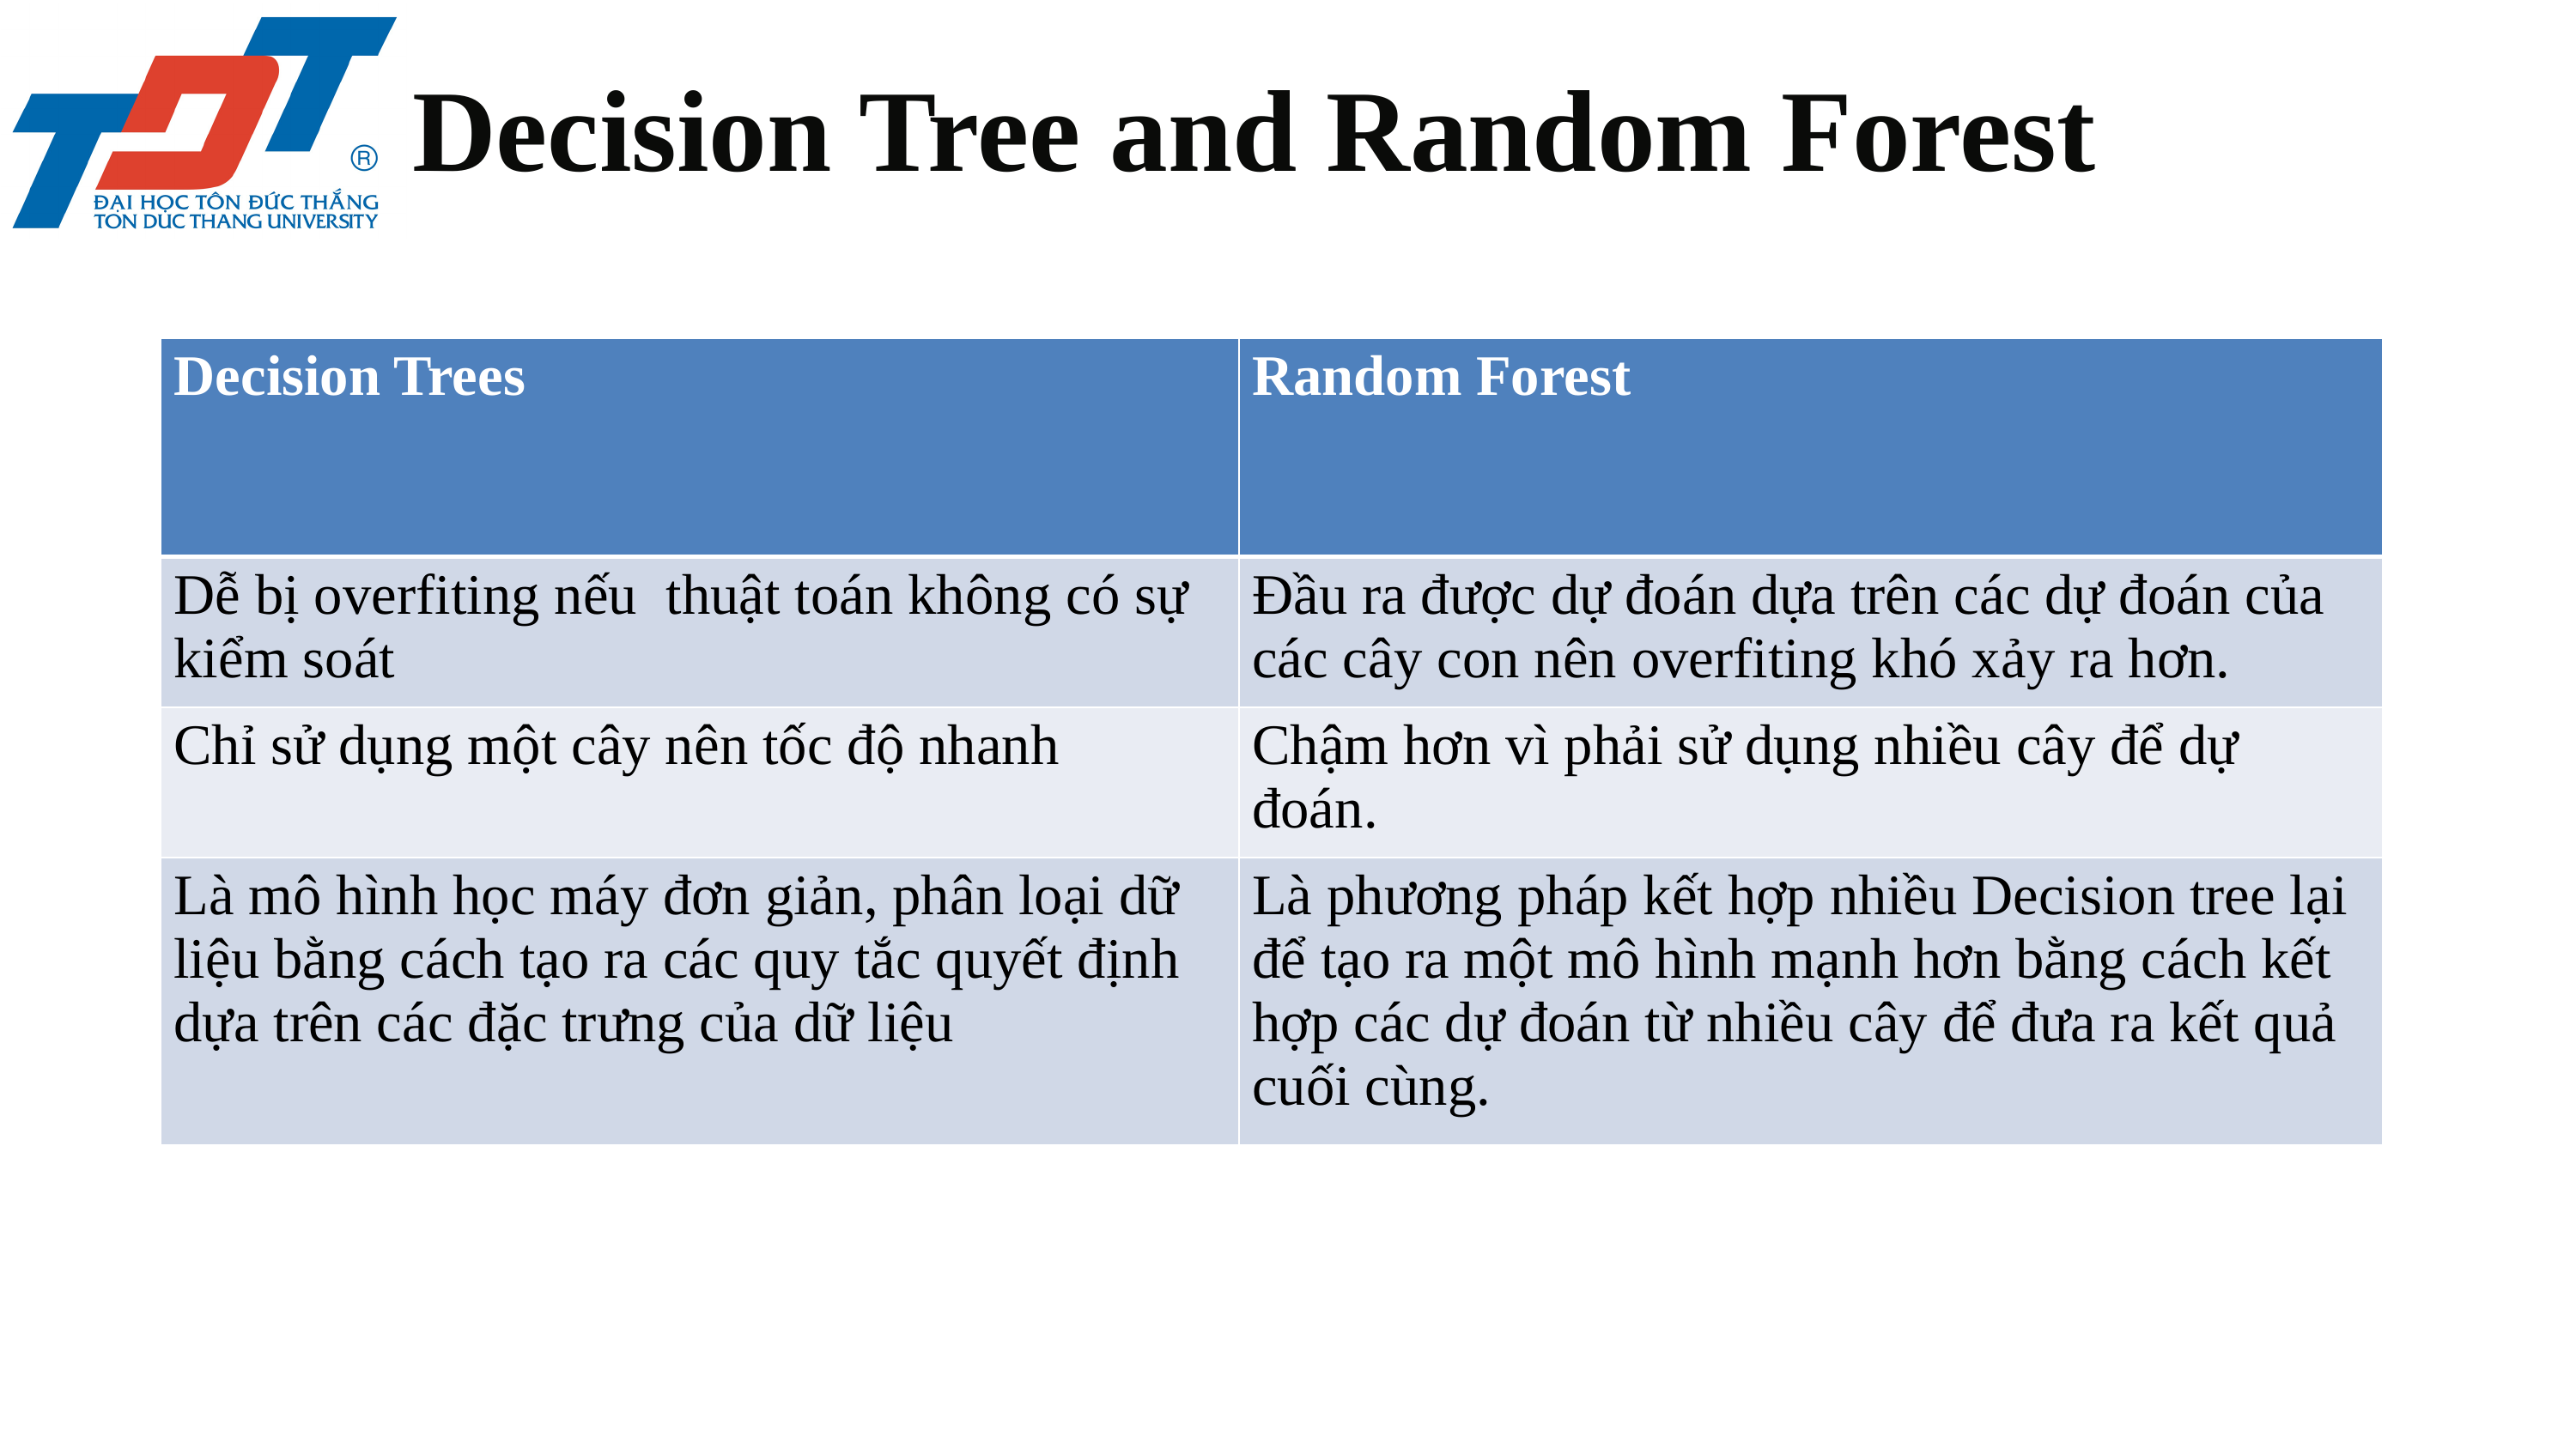

Decision Tree and Random Forest
| Decision Trees | Random Forest |
| --- | --- |
| Dễ bị overfiting nếu thuật toán không có sự kiểm soát | Đầu ra được dự đoán dựa trên các dự đoán của các cây con nên overfiting khó xảy ra hơn. |
| Chỉ sử dụng một cây nên tốc độ nhanh | Chậm hơn vì phải sử dụng nhiều cây để dự đoán. |
| Là mô hình học máy đơn giản, phân loại dữ liệu bằng cách tạo ra các quy tắc quyết định dựa trên các đặc trưng của dữ liệu | Là phương pháp kết hợp nhiều Decision tree lại để tạo ra một mô hình mạnh hơn bằng cách kết hợp các dự đoán từ nhiều cây để đưa ra kết quả cuối cùng. |